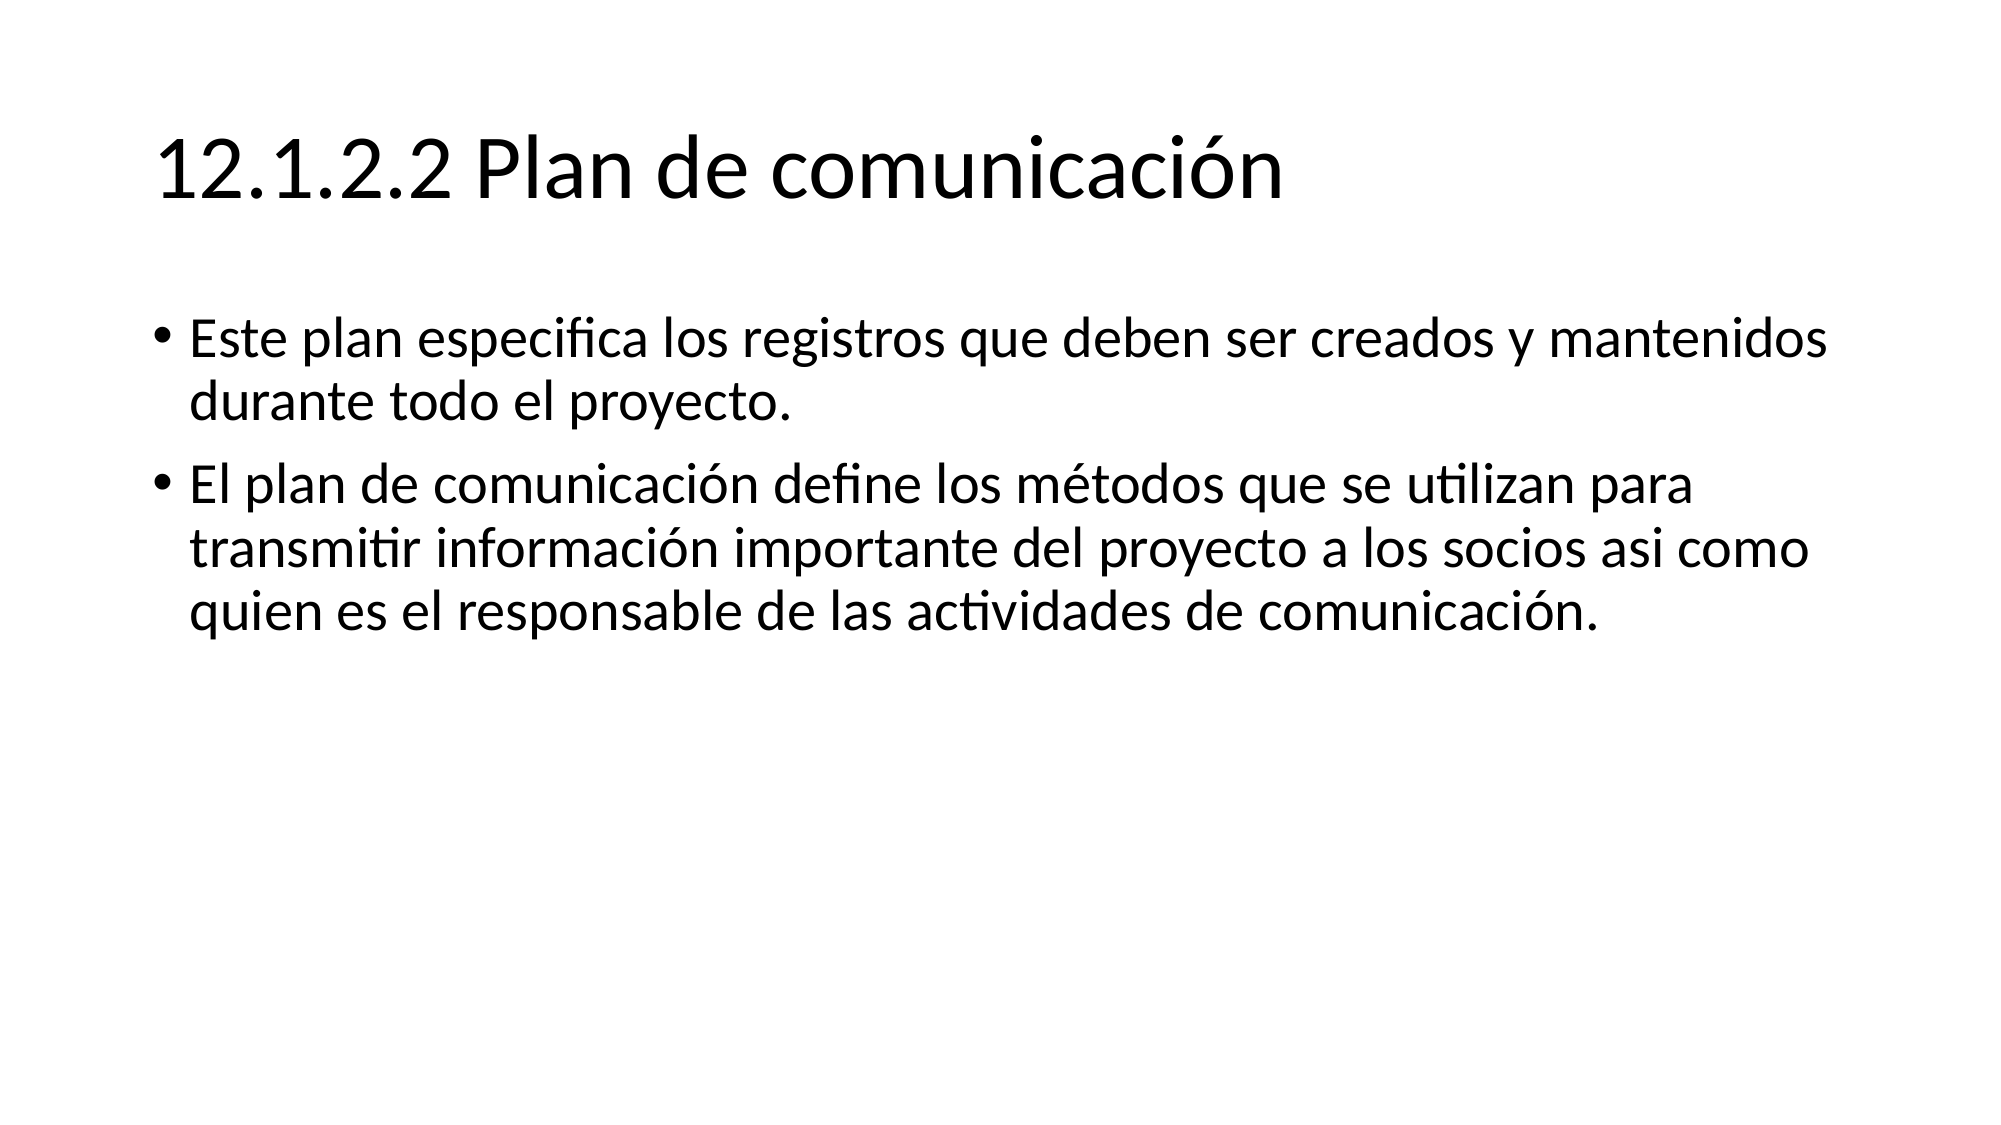

# 12.1.2.2 Plan de comunicación
Este plan especifica los registros que deben ser creados y mantenidos durante todo el proyecto.
El plan de comunicación define los métodos que se utilizan para transmitir información importante del proyecto a los socios asi como quien es el responsable de las actividades de comunicación.